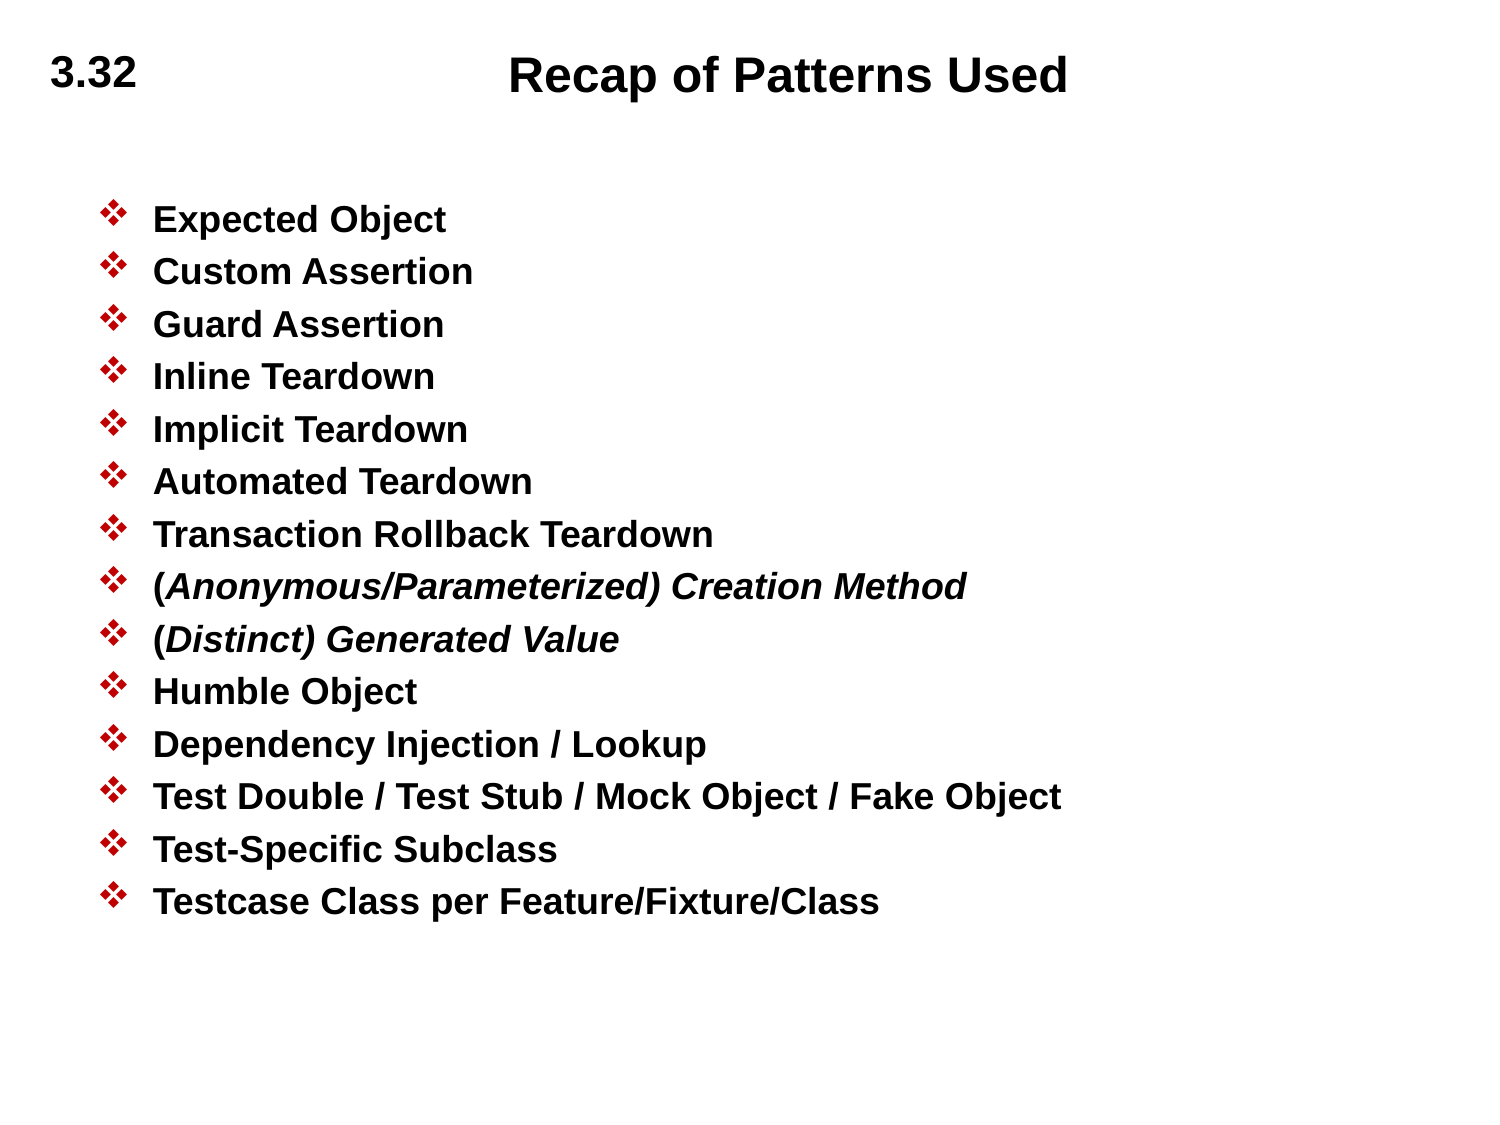

3.32
# Recap of Patterns Used

Expected Object
Custom Assertion
Guard Assertion
Inline Teardown
Implicit Teardown
Automated Teardown
Transaction Rollback Teardown
(Anonymous/Parameterized) Creation Method
(Distinct) Generated Value
Humble Object
Dependency Injection / Lookup
Test Double / Test Stub / Mock Object / Fake Object
Test-Specific Subclass
Testcase Class per Feature/Fixture/Class